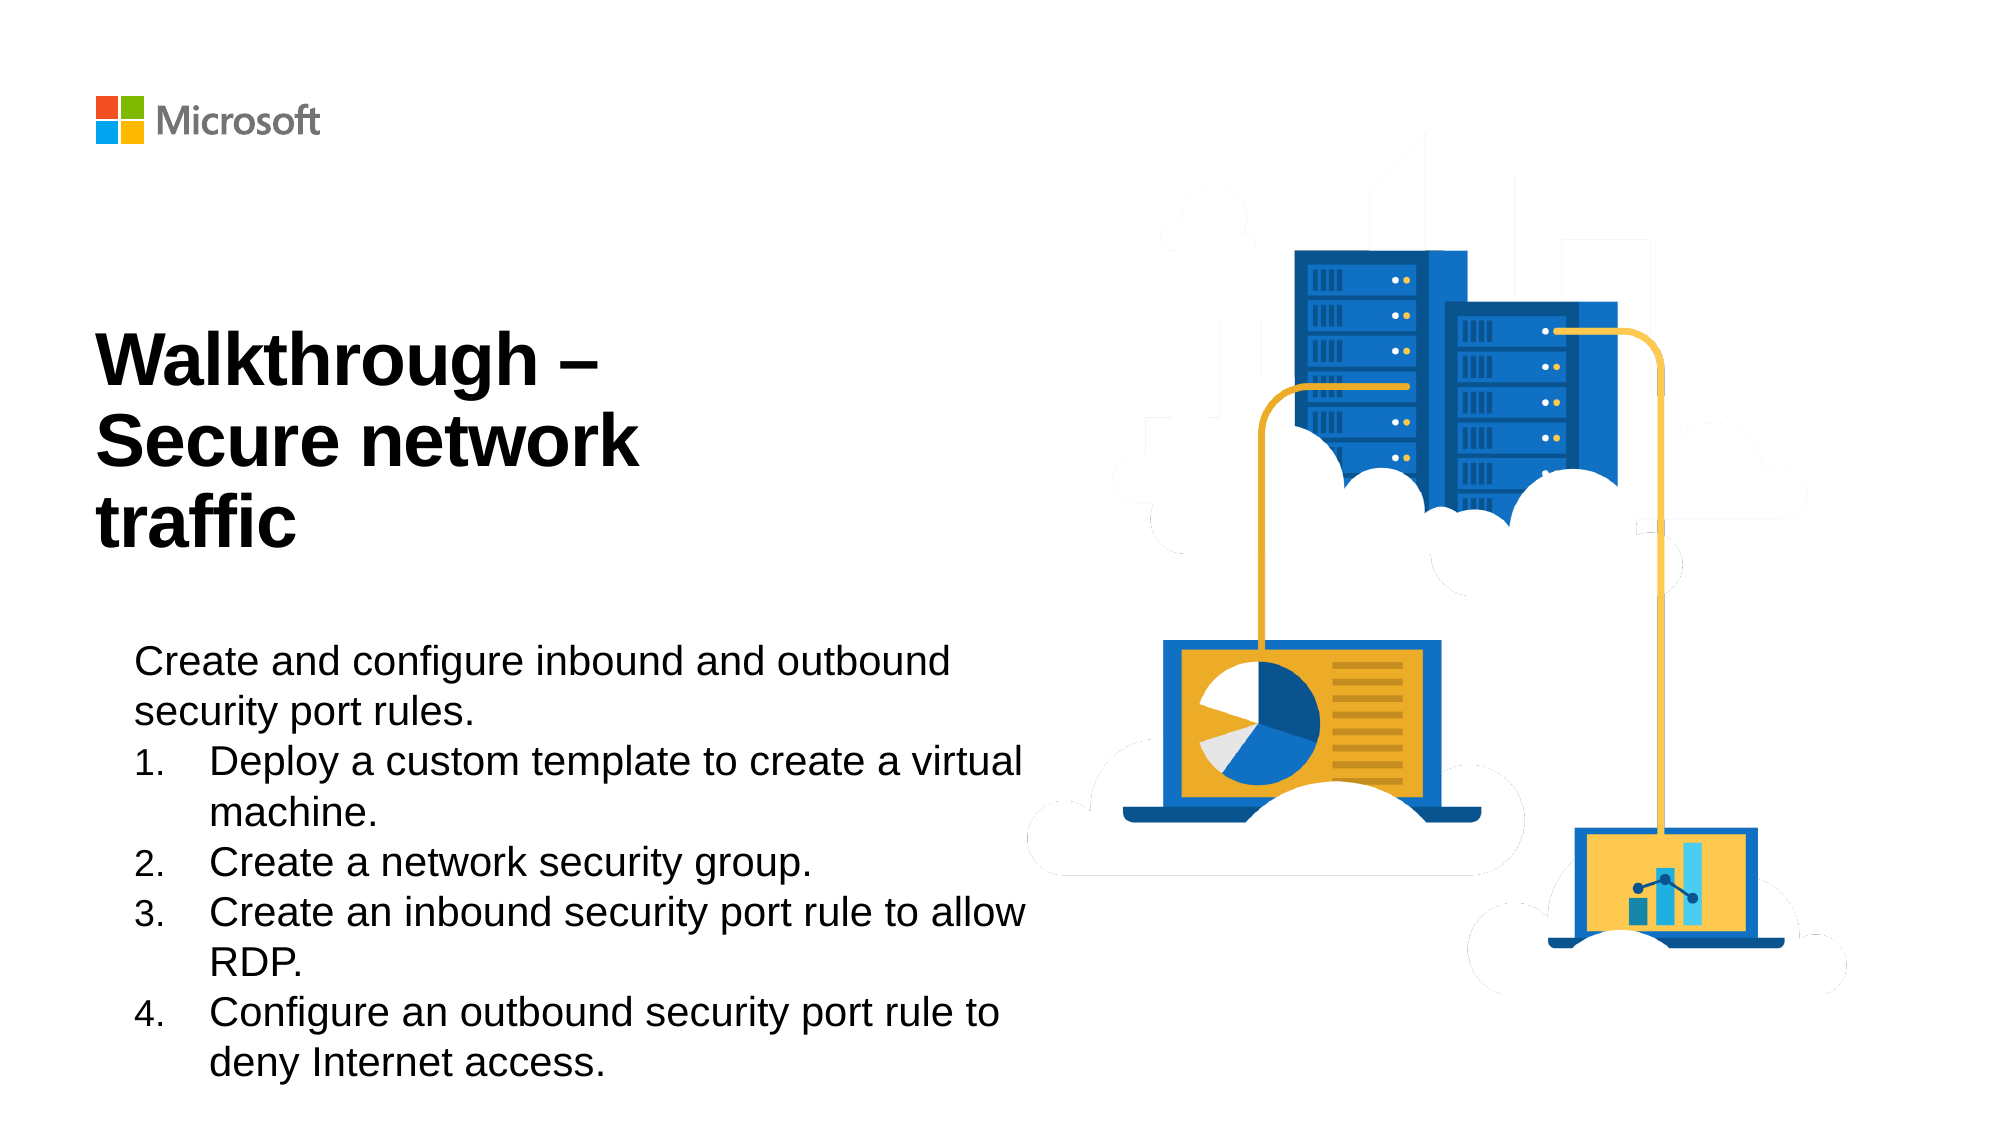

# Walkthrough – Secure network traffic
Create and configure inbound and outbound security port rules.
Deploy a custom template to create a virtual machine.
Create a network security group.
Create an inbound security port rule to allow RDP.
Configure an outbound security port rule to deny Internet access.